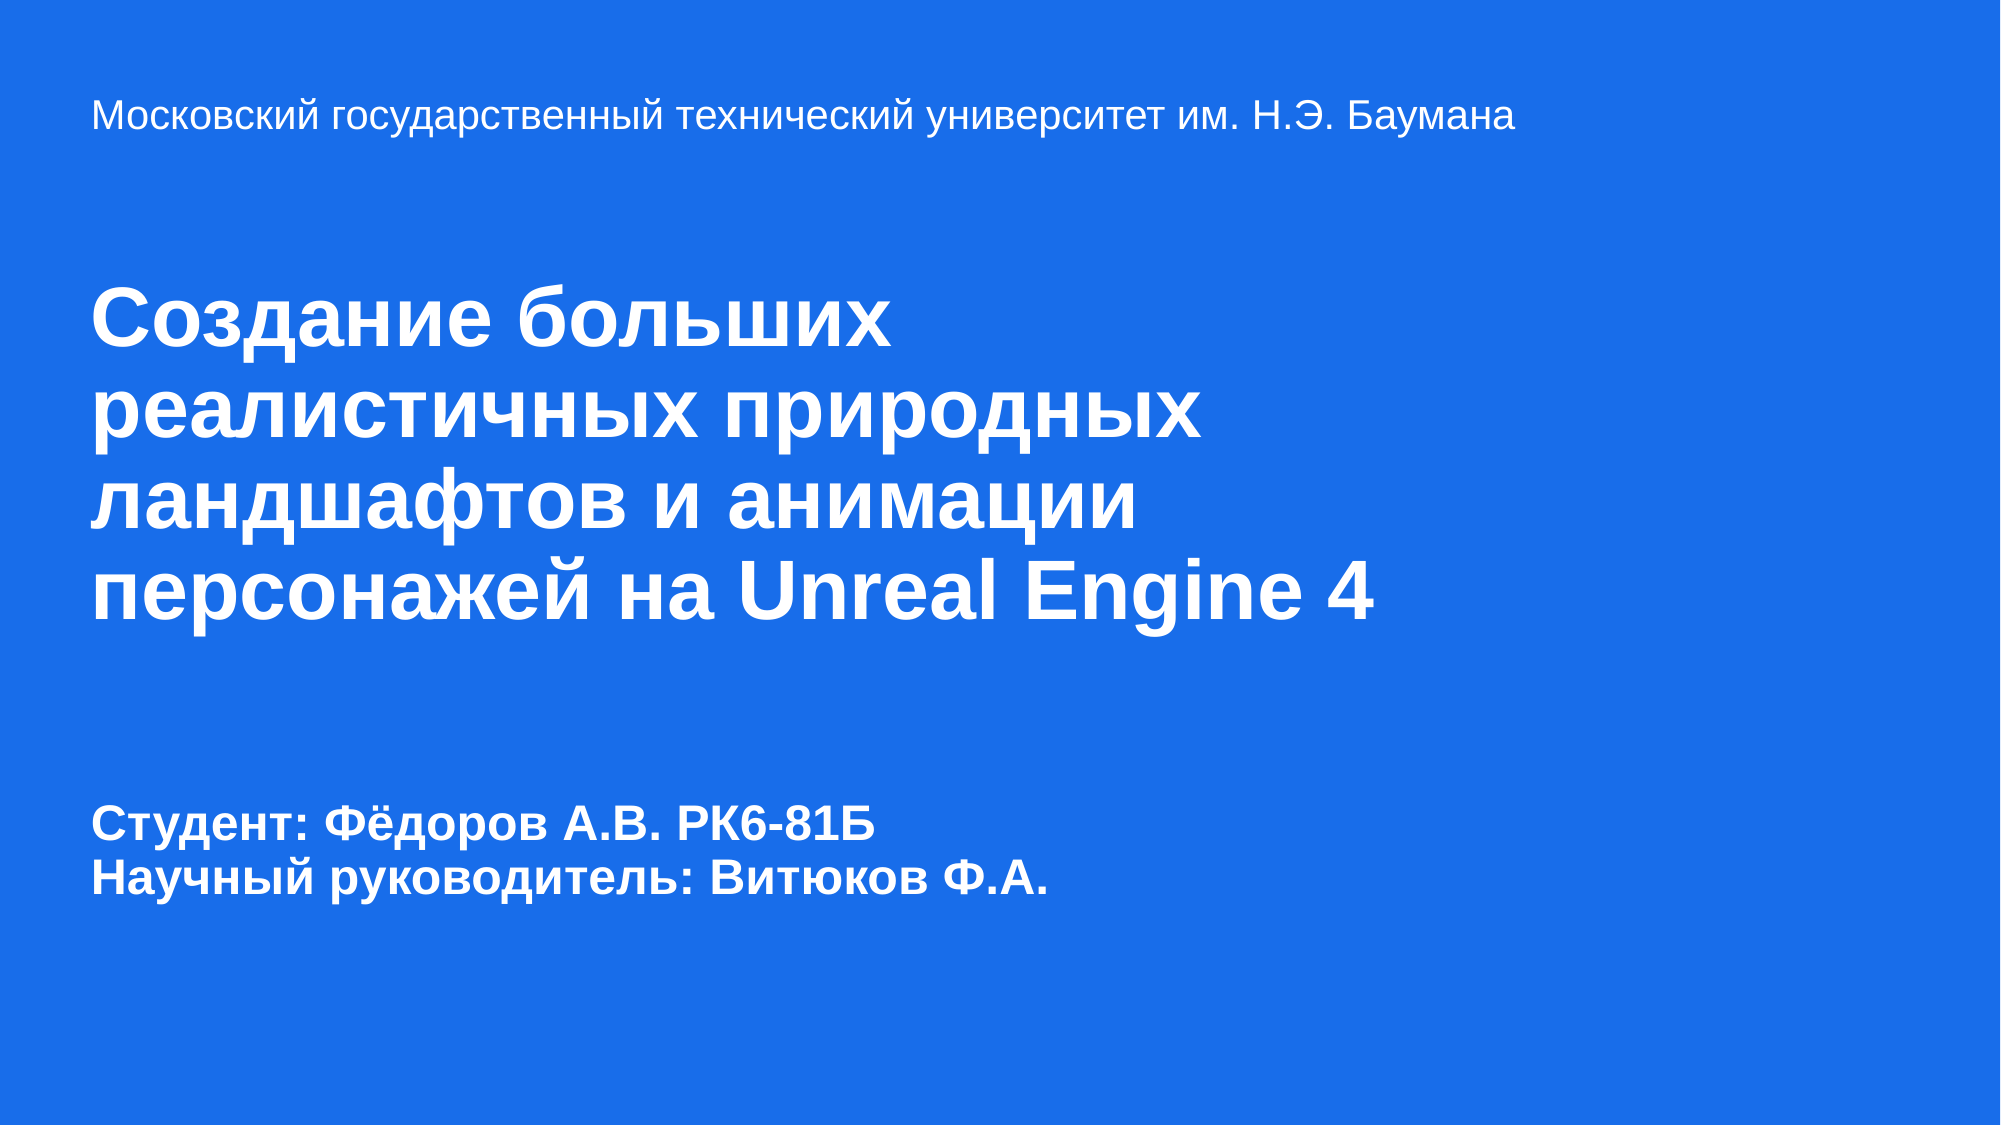

Московский государственный технический университет им. Н.Э. Баумана
Создание больших реалистичных природных ландшафтов и анимации персонажей на Unreal Engine 4
Студент: Фёдоров А.В. РК6-81Б
Научный руководитель: Витюков Ф.А.